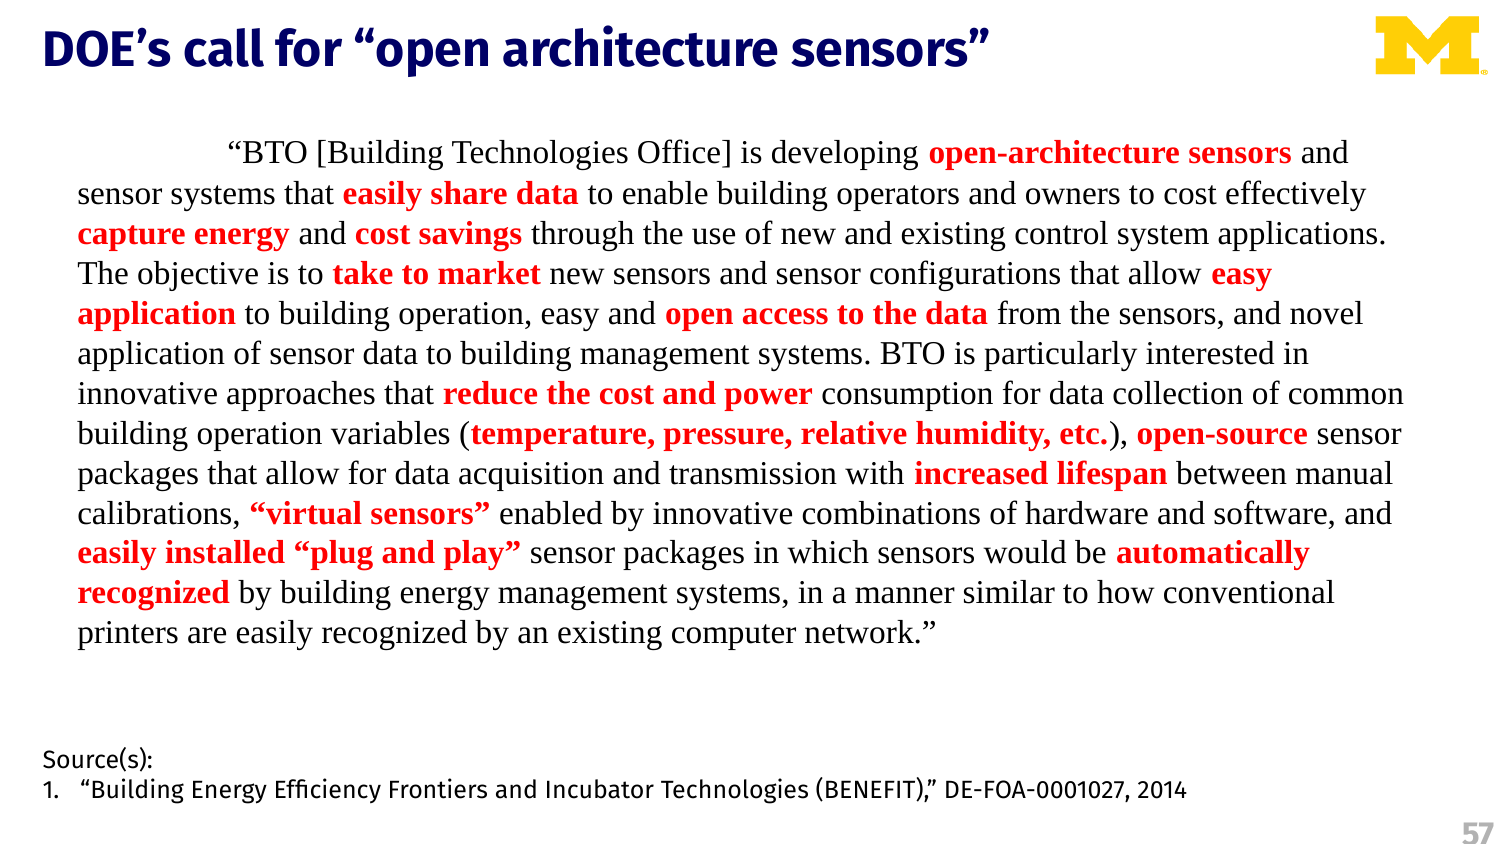

# DOE’s call for “open architecture sensors”
	“BTO [Building Technologies Office] is developing open-architecture sensors and sensor systems that easily share data to enable building operators and owners to cost effectively capture energy and cost savings through the use of new and existing control system applications. The objective is to take to market new sensors and sensor configurations that allow easy application to building operation, easy and open access to the data from the sensors, and novel application of sensor data to building management systems. BTO is particularly interested in innovative approaches that reduce the cost and power consumption for data collection of common building operation variables (temperature, pressure, relative humidity, etc.), open-source sensor packages that allow for data acquisition and transmission with increased lifespan between manual calibrations, “virtual sensors” enabled by innovative combinations of hardware and software, and easily installed “plug and play” sensor packages in which sensors would be automatically recognized by building energy management systems, in a manner similar to how conventional printers are easily recognized by an existing computer network.”
Source(s):
“Building Energy Efficiency Frontiers and Incubator Technologies (BENEFIT),” DE-FOA-0001027, 2014
57